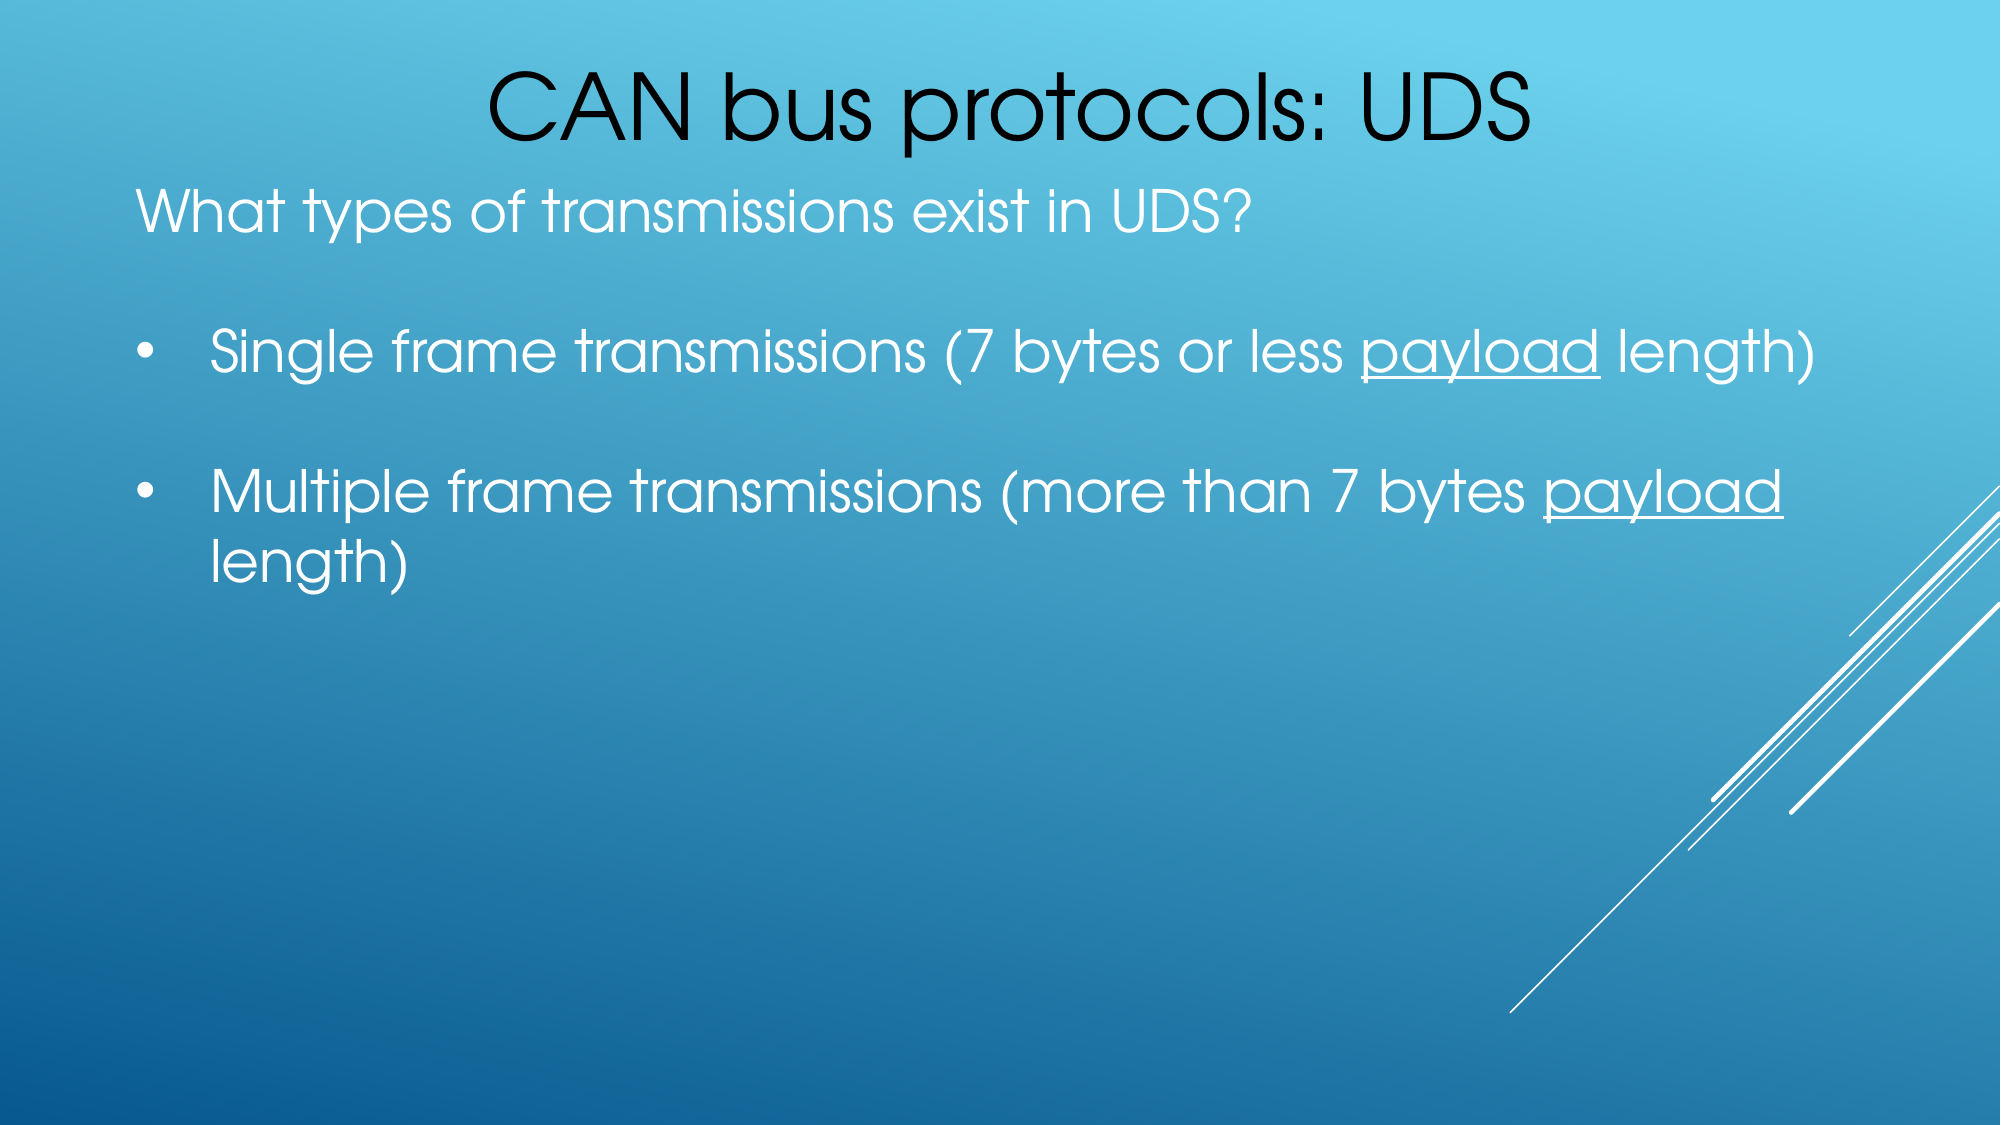

CAN bus protocols: UDS
What types of transmissions exist in UDS?

Single frame transmissions (7 bytes or less payload length)

Multiple frame transmissions (more than 7 bytes payload length)